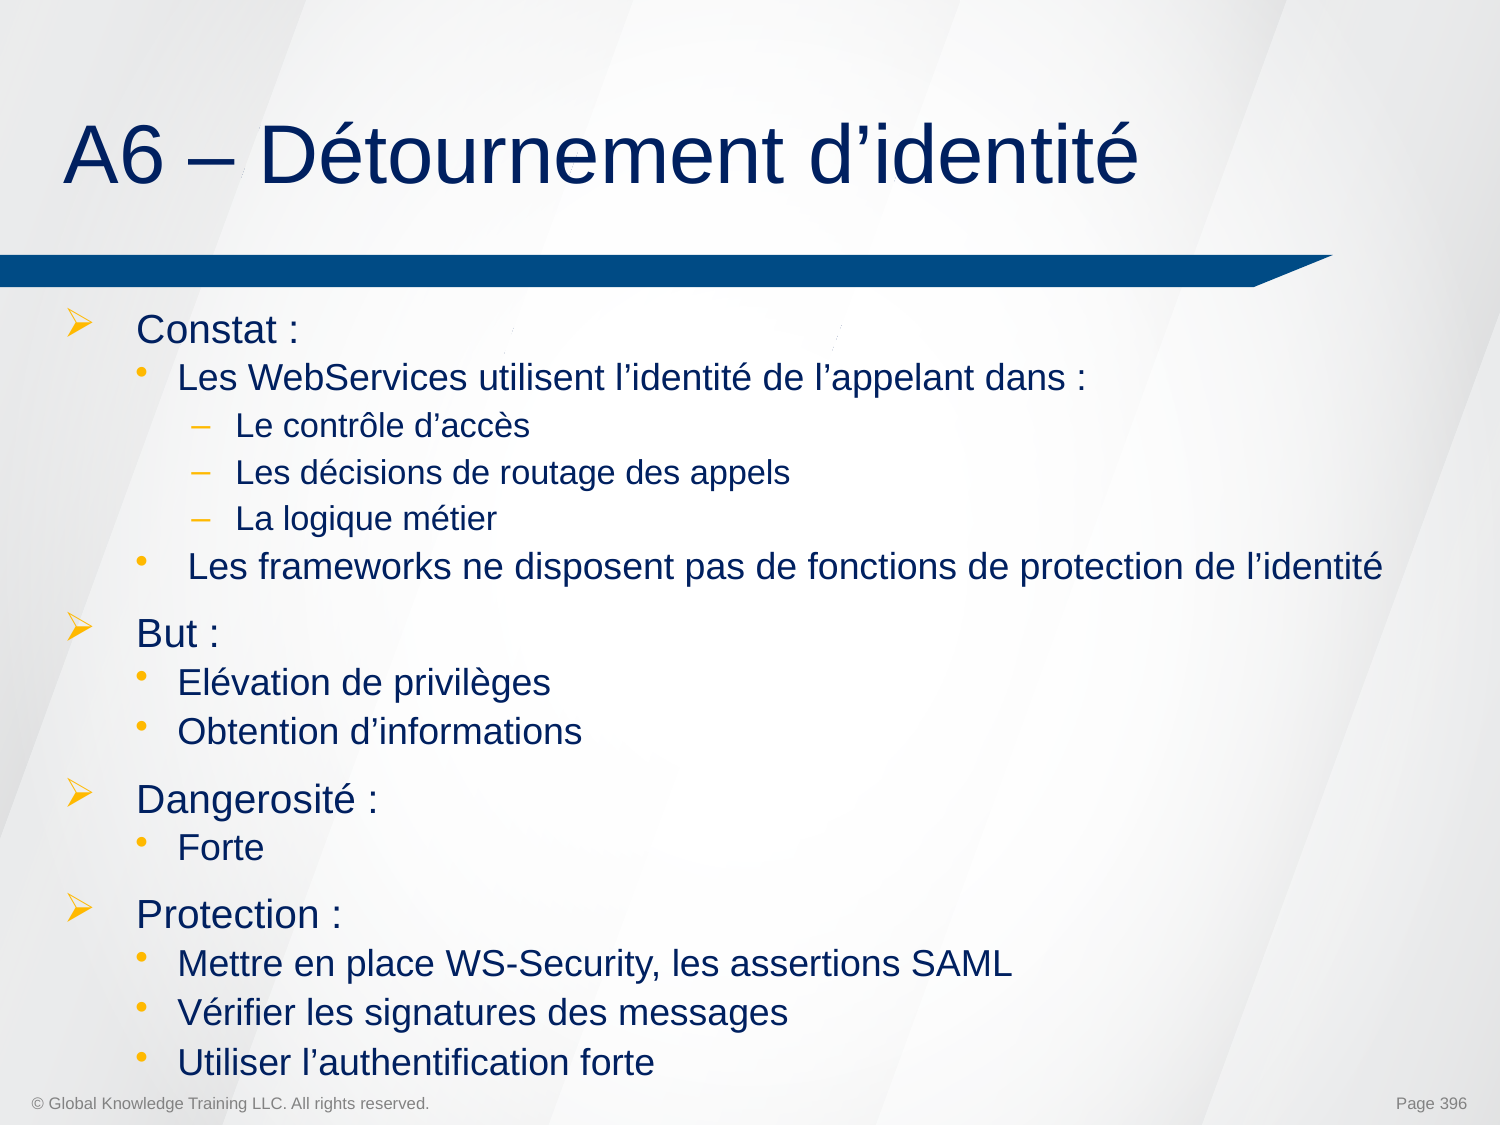

# A6 – Détournement d’identité
Constat :
Les WebServices utilisent l’identité de l’appelant dans :
Le contrôle d’accès
Les décisions de routage des appels
La logique métier
 Les frameworks ne disposent pas de fonctions de protection de l’identité
But :
Elévation de privilèges
Obtention d’informations
Dangerosité :
Forte
Protection :
Mettre en place WS-Security, les assertions SAML
Vérifier les signatures des messages
Utiliser l’authentification forte